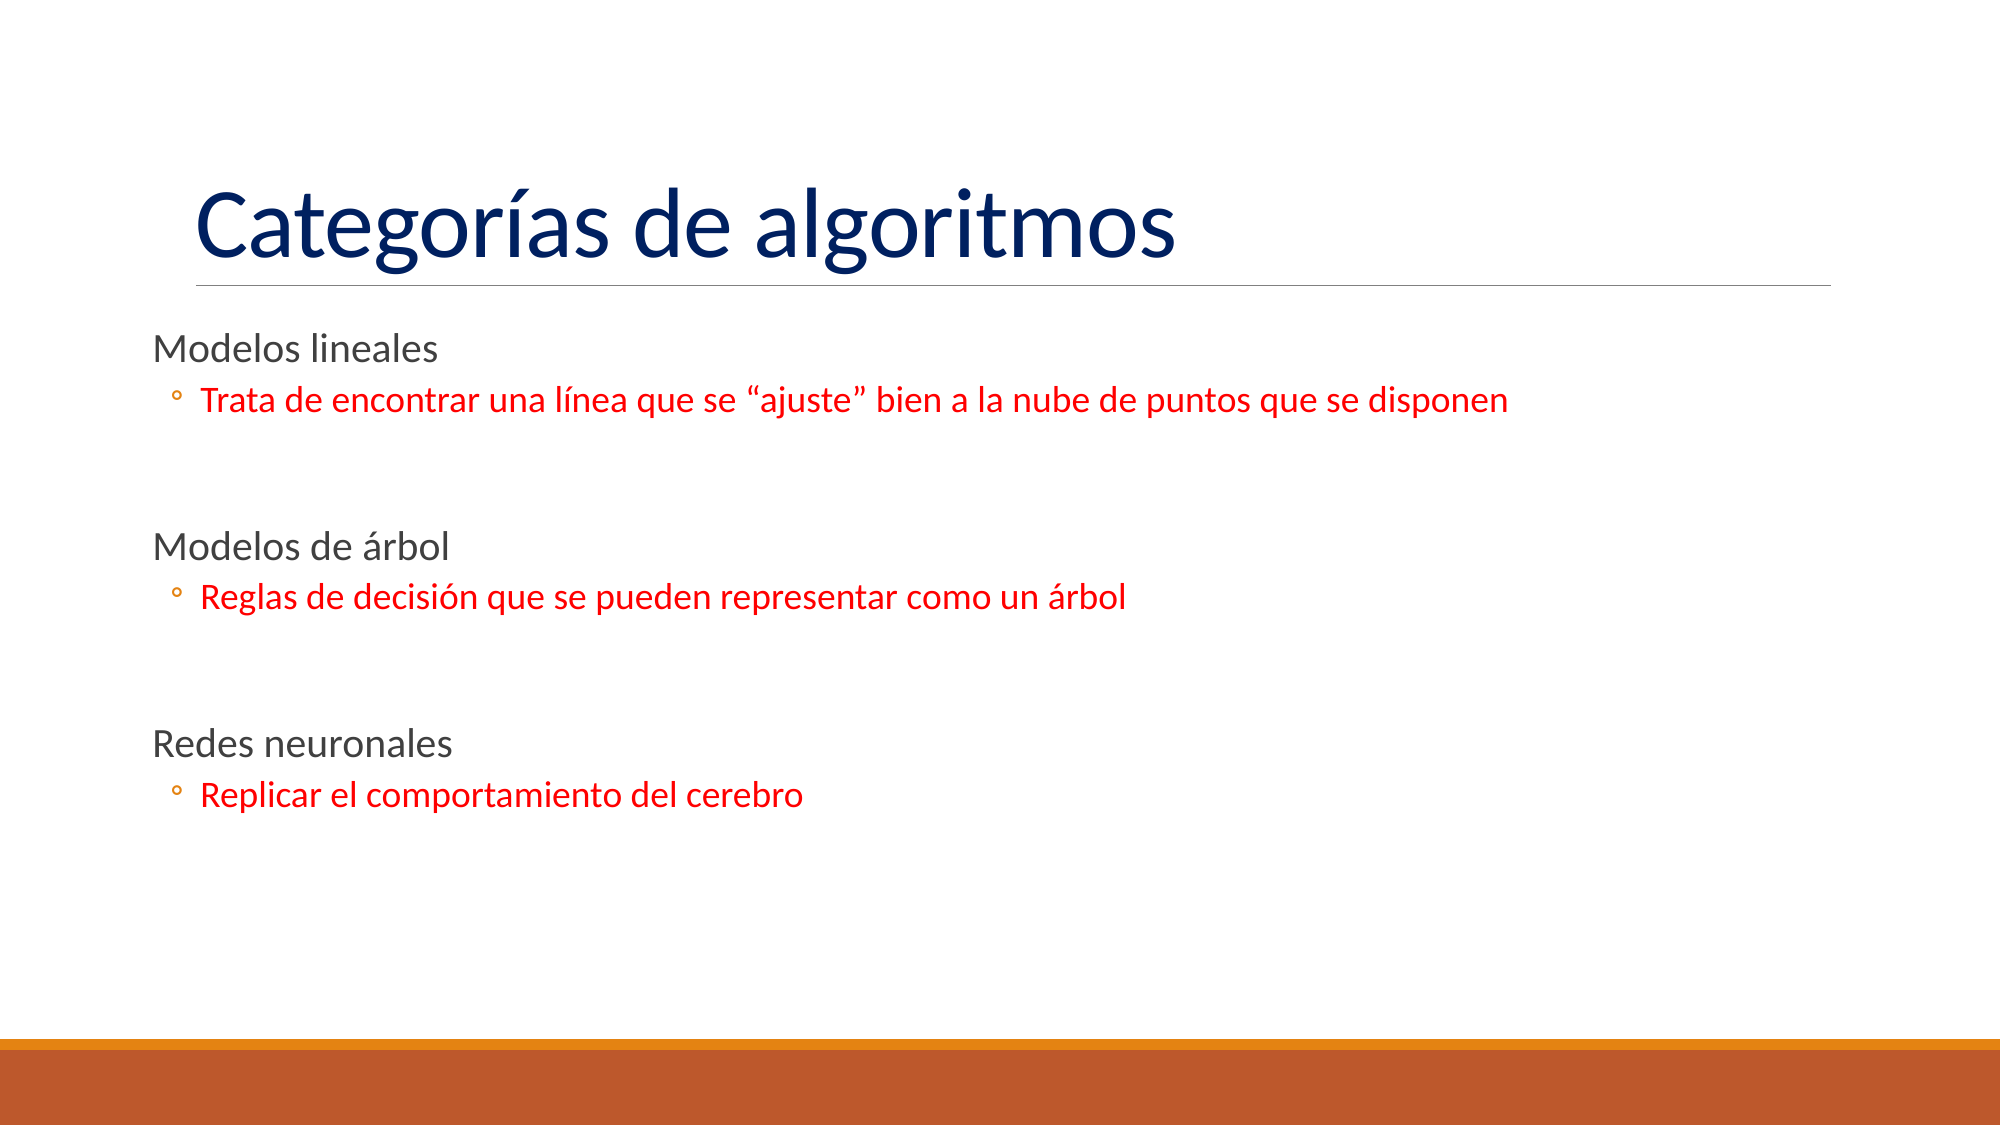

# Categorías de algoritmos

Modelos lineales
Trata de encontrar una línea que se “ajuste” bien a la nube de puntos que se disponen

Modelos de árbol
Reglas de decisión que se pueden representar como un árbol

Redes neuronales
Replicar el comportamiento del cerebro